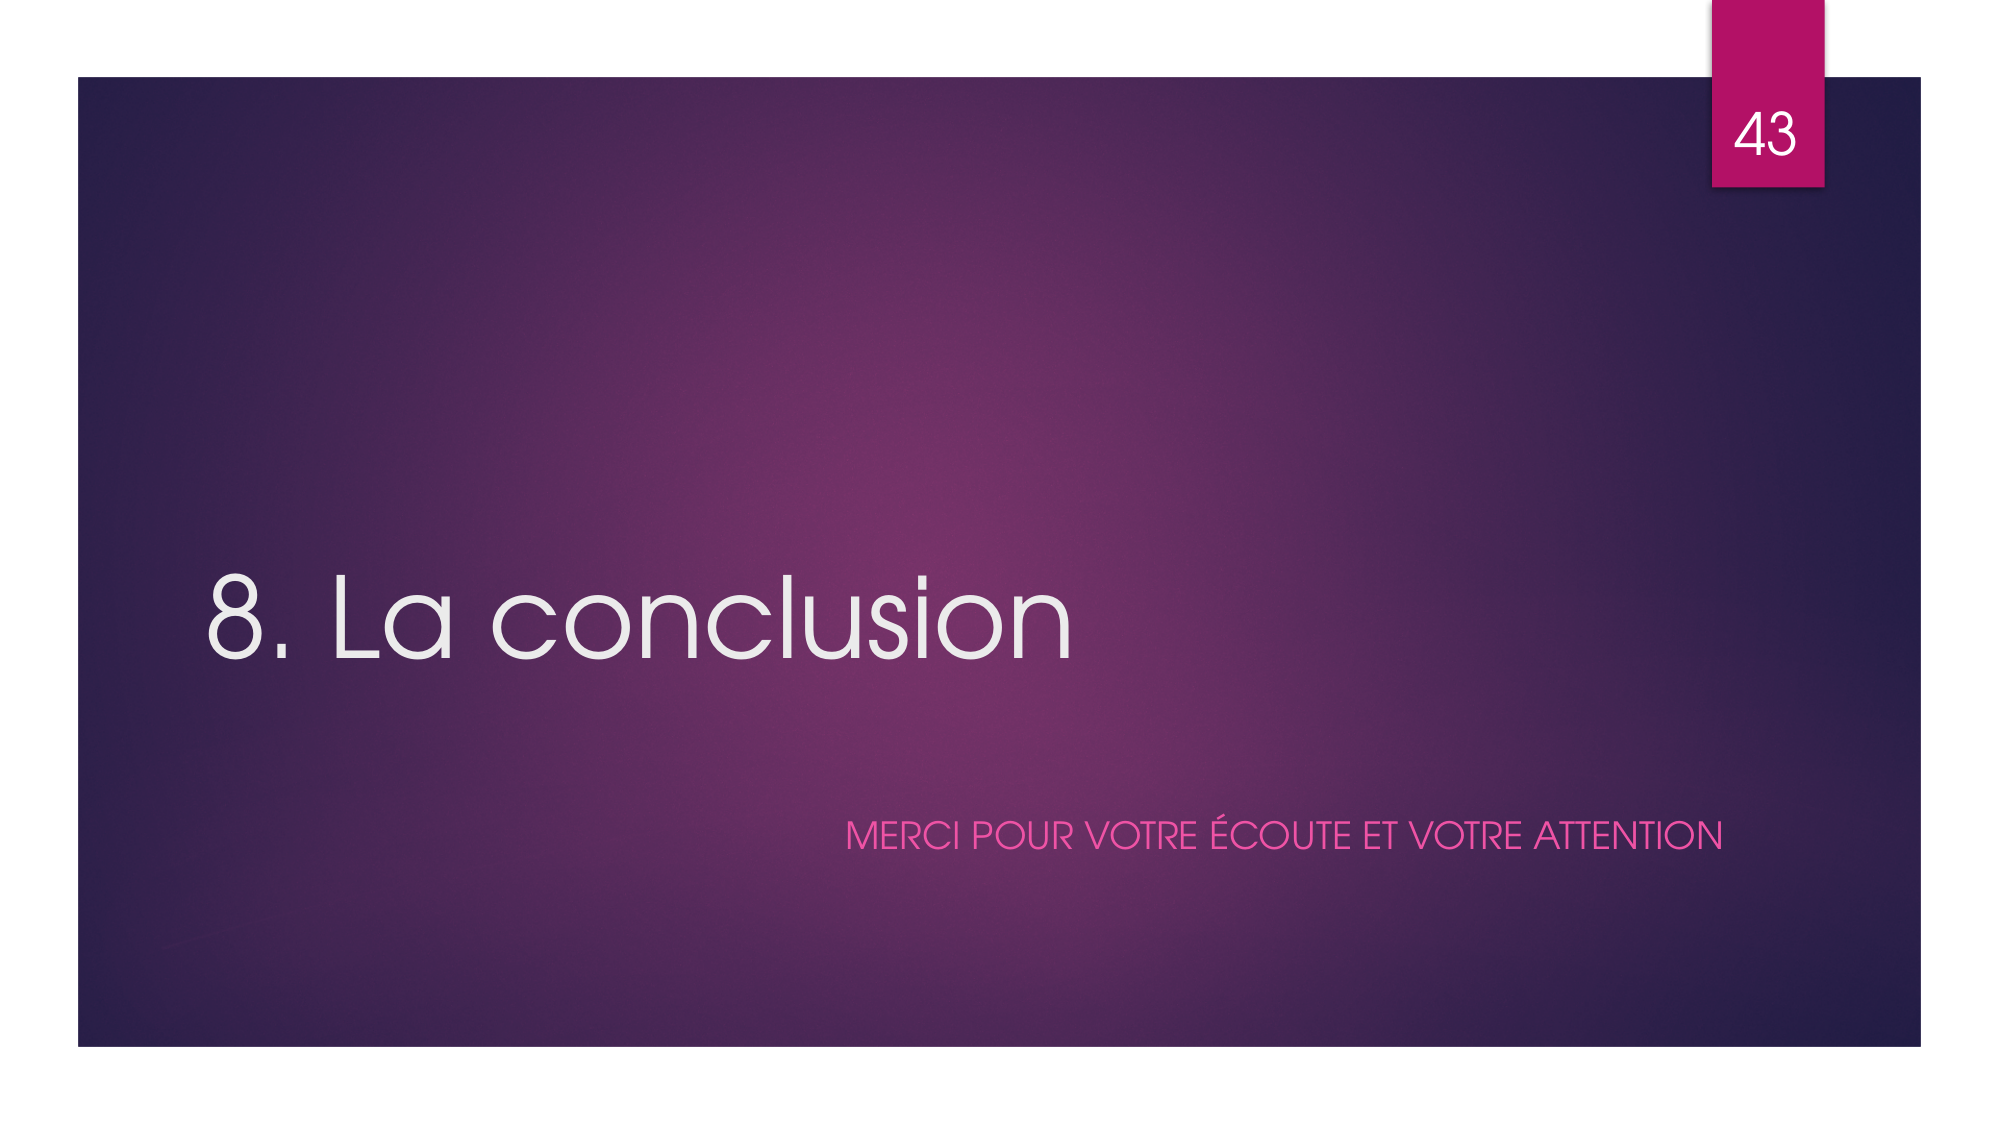

43
# 8. La conclusion
Merci pour votre écoute et votre attention